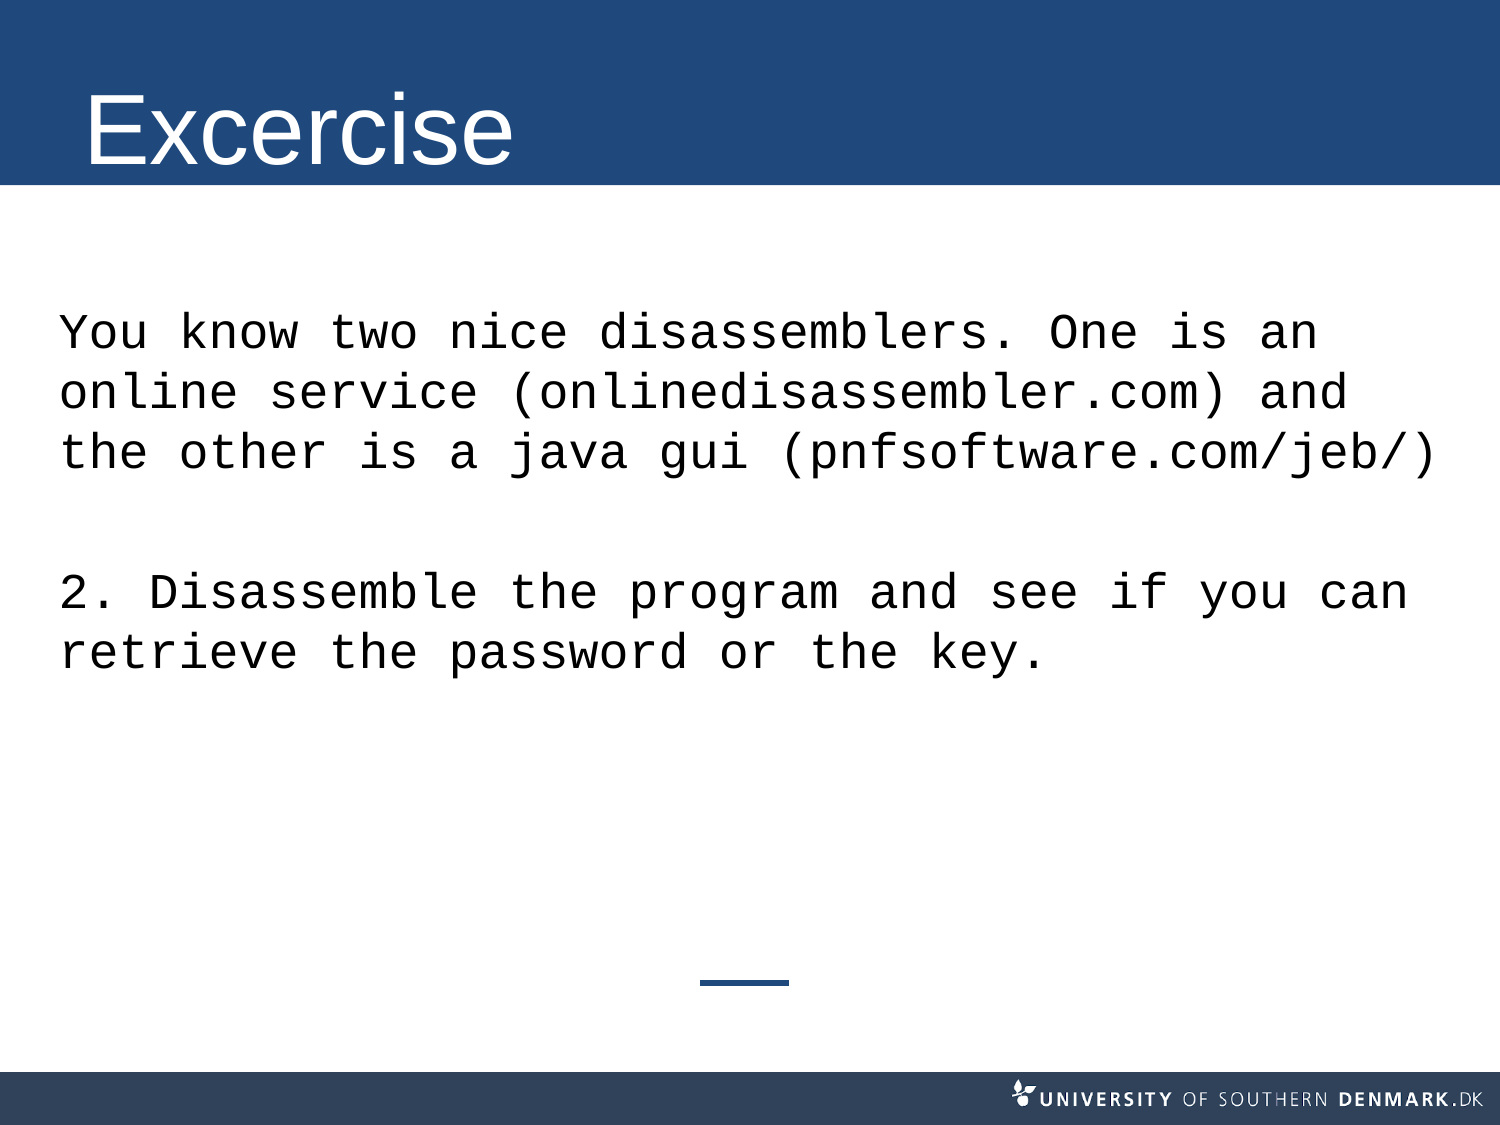

# Excercise

You know two nice disassemblers. One is an online service (onlinedisassembler.com) and the other is a java gui (pnfsoftware.com/jeb/)

2. Disassemble the program and see if you can retrieve the password or the key.